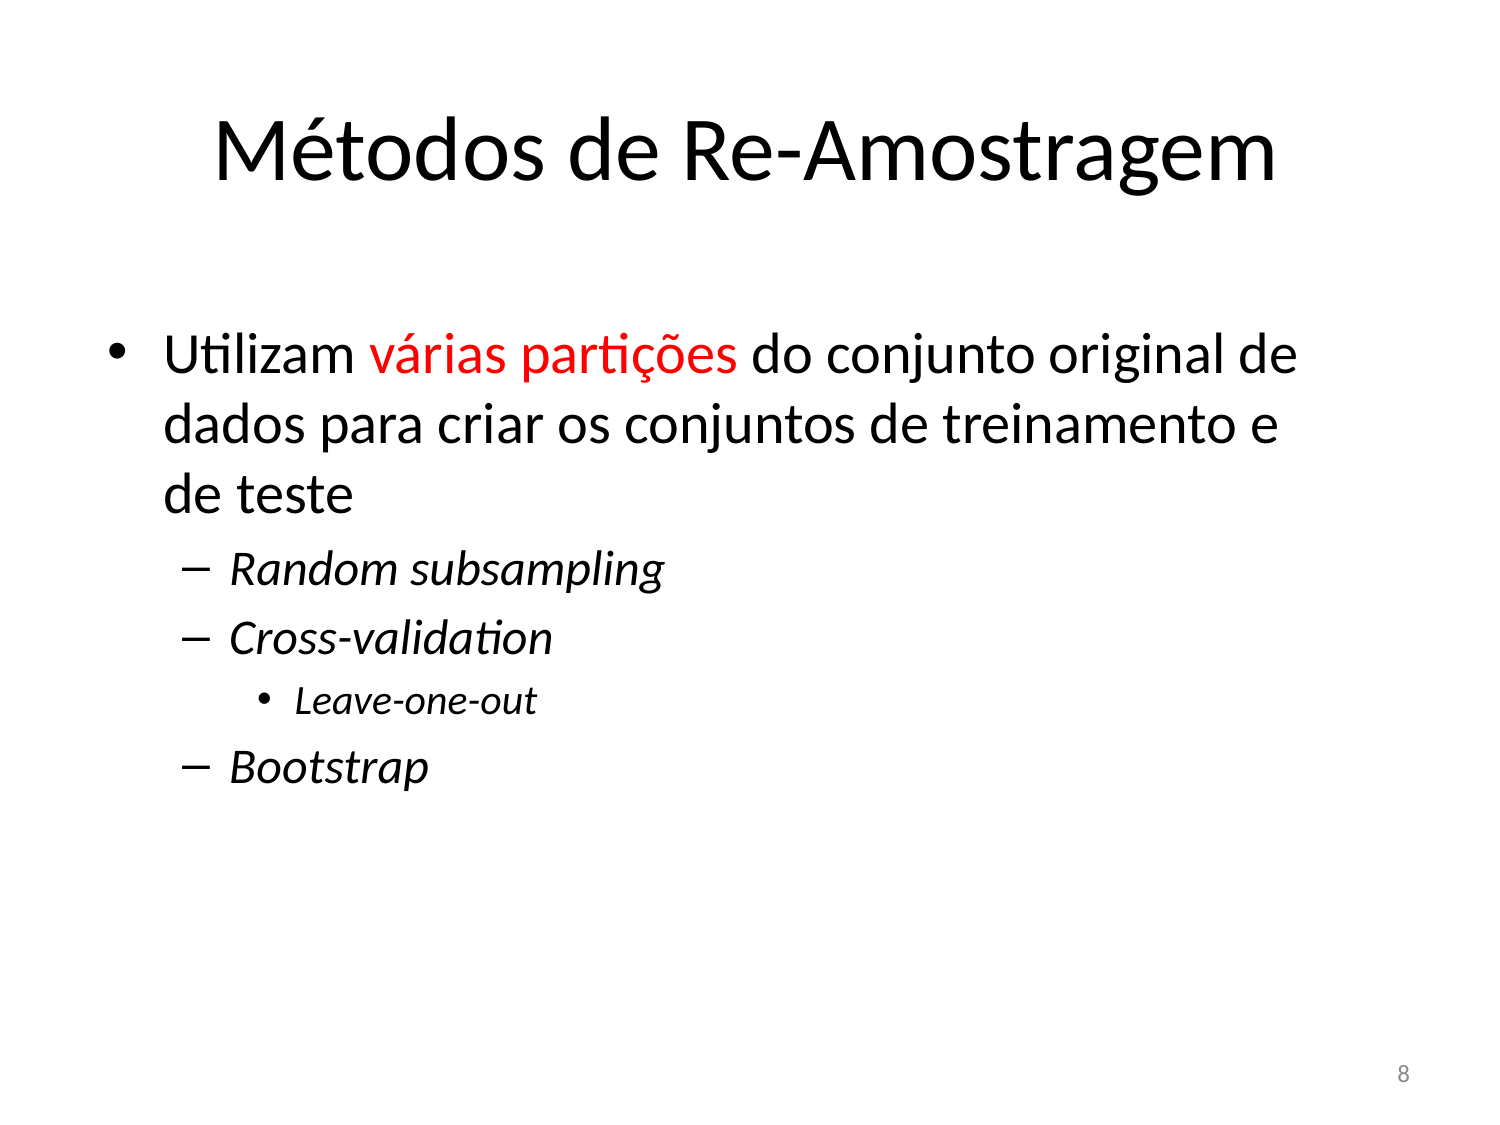

# Métodos de Re-Amostragem
Utilizam várias partições do conjunto original de dados para criar os conjuntos de treinamento e de teste
Random subsampling
Cross-validation
Leave-one-out
Bootstrap
8